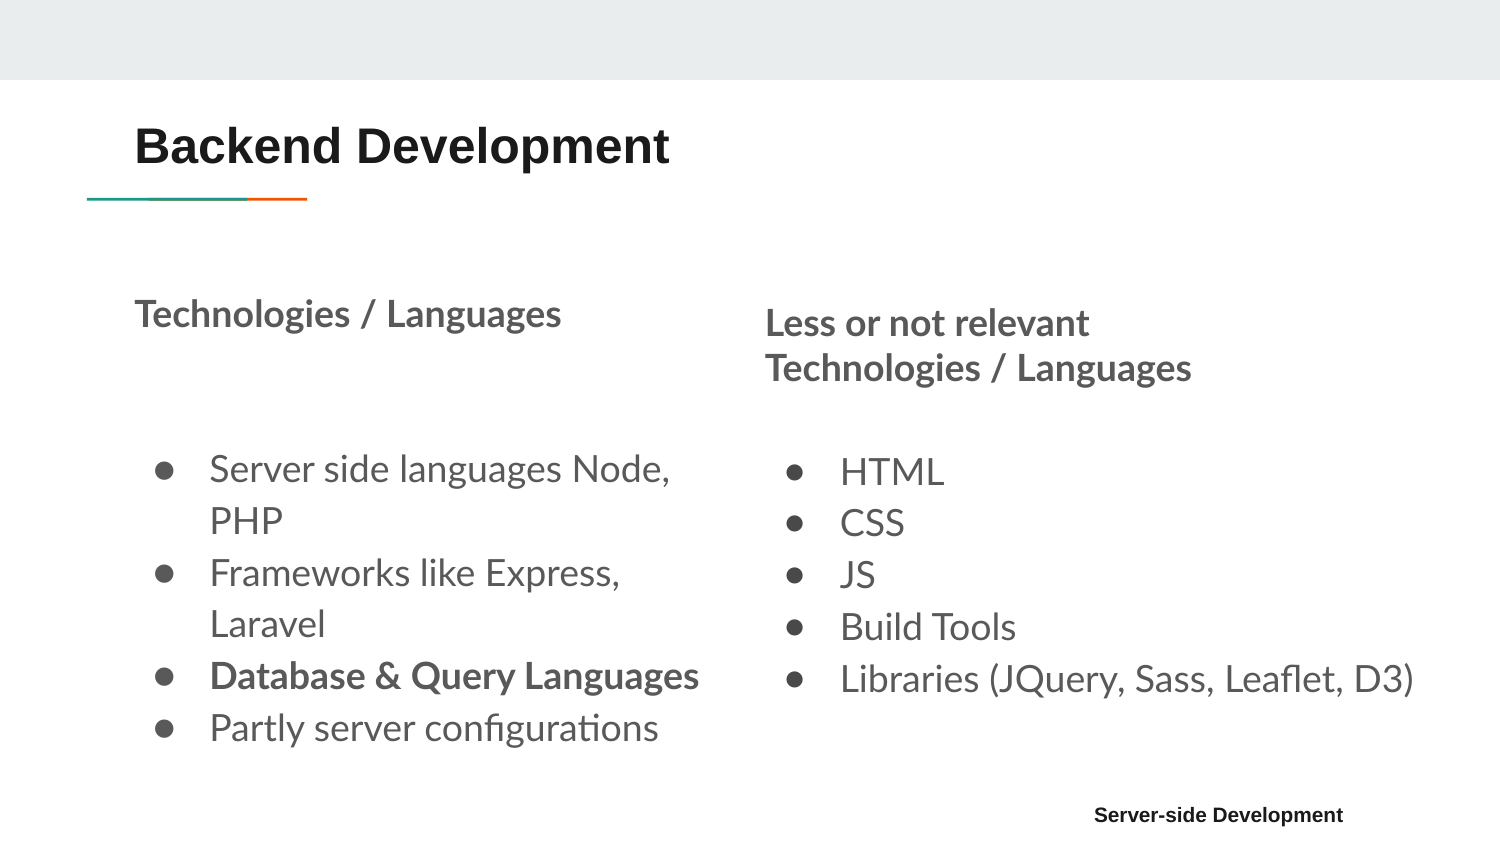

Backend Development
Technologies / Languages

Server side languages Node, PHP
Frameworks like Express, Laravel
Database & Query Languages
Partly server configurations

Less or not relevant
Technologies / Languages

HTML
CSS
JS
Build Tools
Libraries (JQuery, Sass, Leaflet, D3)

# Server-side Development